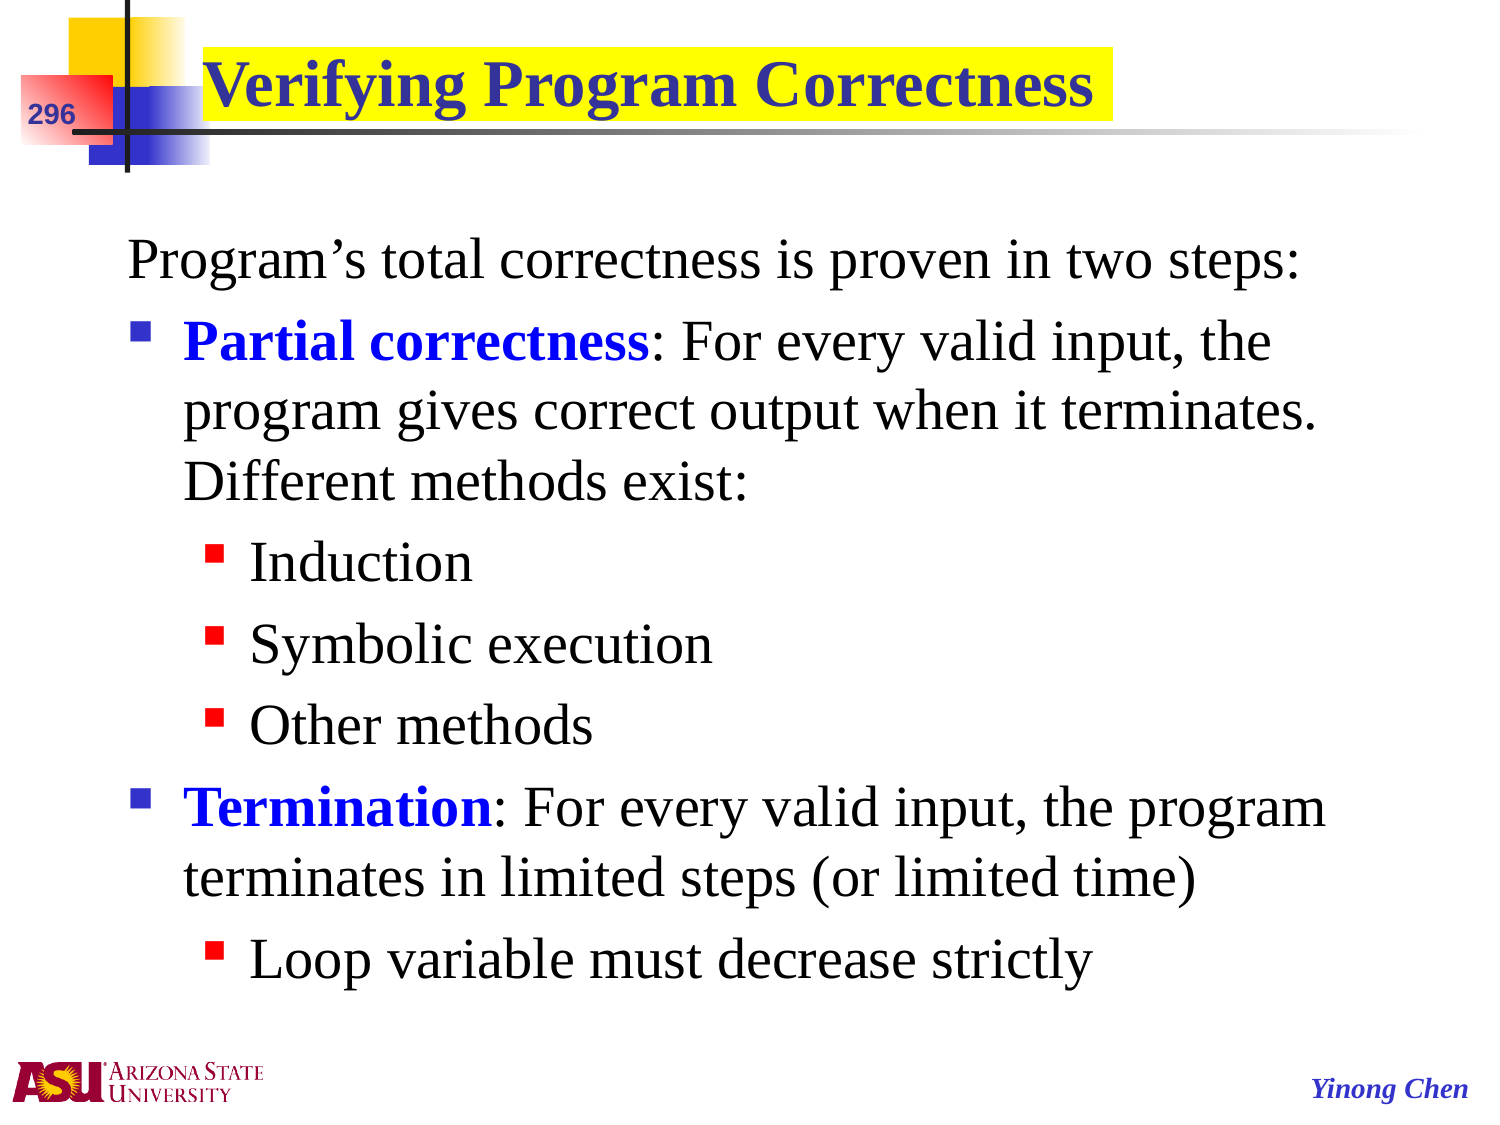

# Verifying Program Correctness
296
Program’s total correctness is proven in two steps:
Partial correctness: For every valid input, the program gives correct output when it terminates. Different methods exist:
Induction
Symbolic execution
Other methods
Termination: For every valid input, the program terminates in limited steps (or limited time)
Loop variable must decrease strictly